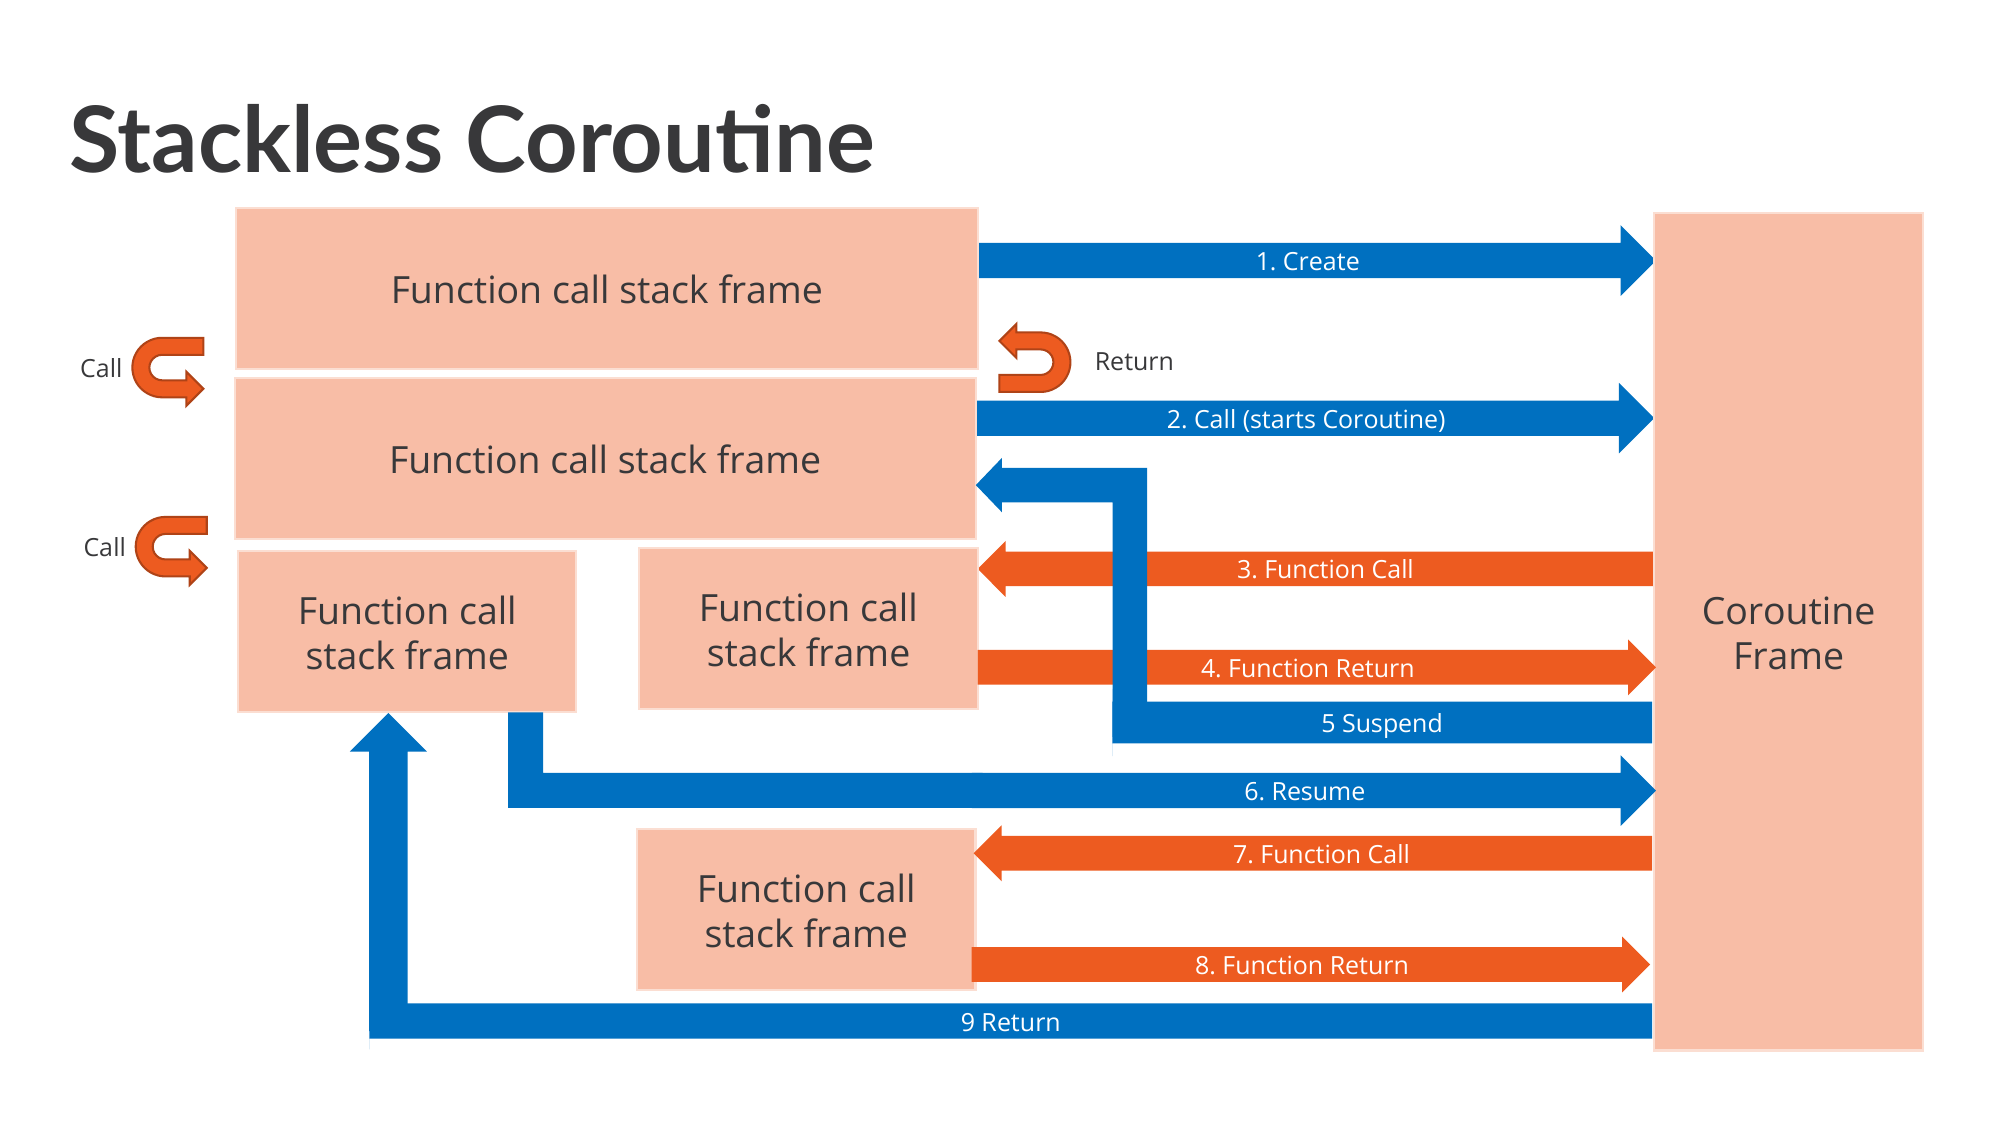

# Stackless Coroutine
Function call stack frame
Coroutine Frame
1. Create

Return

Call
Function call stack frame
2. Call (starts Coroutine)

5 Suspend

Call
3. Function Call
Function call stack frame
Function call stack frame
4. Function Return

6. Resume

7. Function Call
Function call stack frame
8. Function Return
9 Return